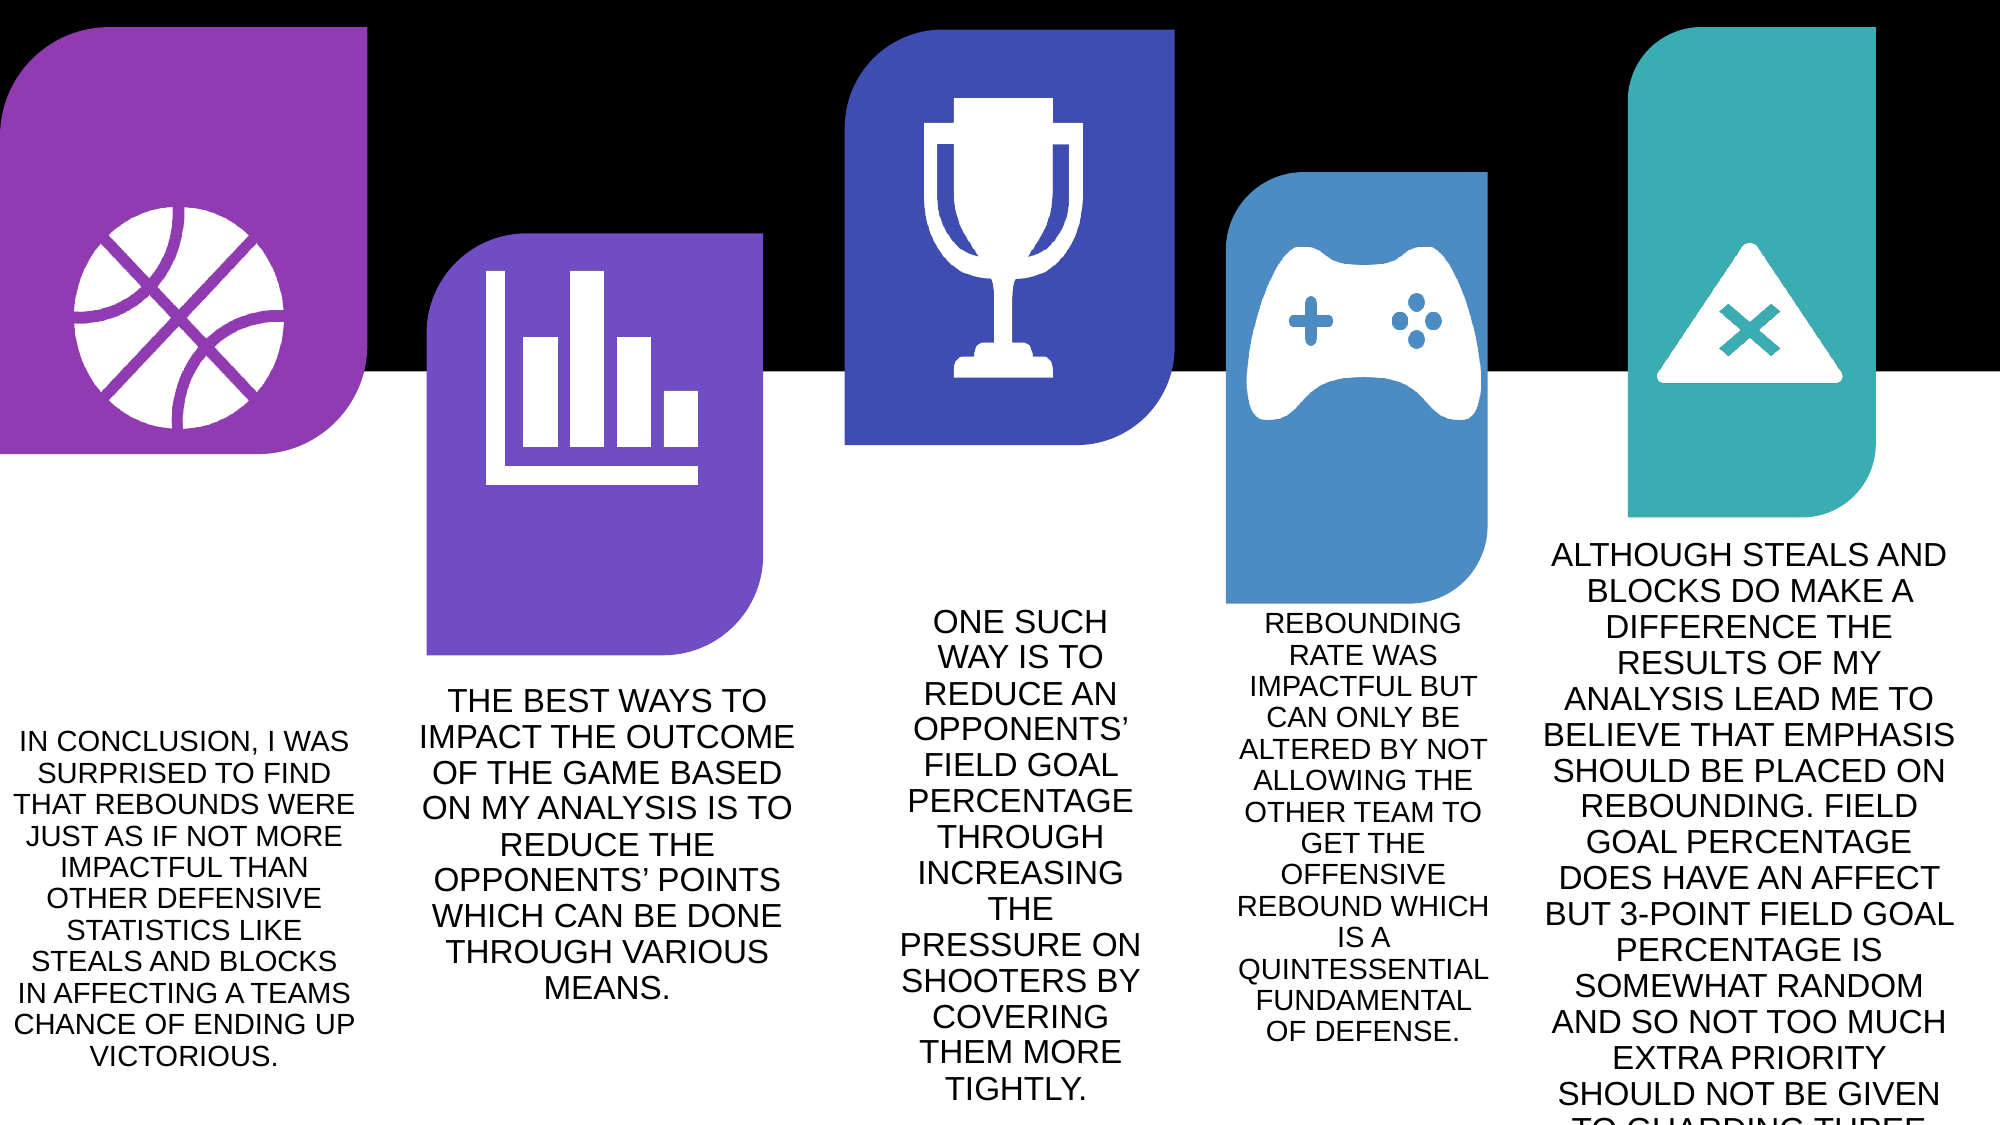

In conclusion, I was surprised to find that rebounds were just as if not more impactful than other defensive statistics like steals and blocks in affecting a teams chance of ending up victorious.
The best ways to impact the outcome of the game based on my analysis is to reduce the opponents’ points which can be done through various means.
One such way is to reduce an opponents’ field goal percentage through increasing the pressure on shooters by covering them more tightly.
Rebounding rate was impactful but can only be altered by not allowing the other team to get the offensive rebound which is a quintessential fundamental of defense.
Although steals and blocks do make a difference the results of my analysis lead me to believe that emphasis should be placed on rebounding. Field goal percentage does have an affect but 3-point field goal percentage is somewhat random and so not too much extra priority should not be given to guarding three pointers over regular shots.